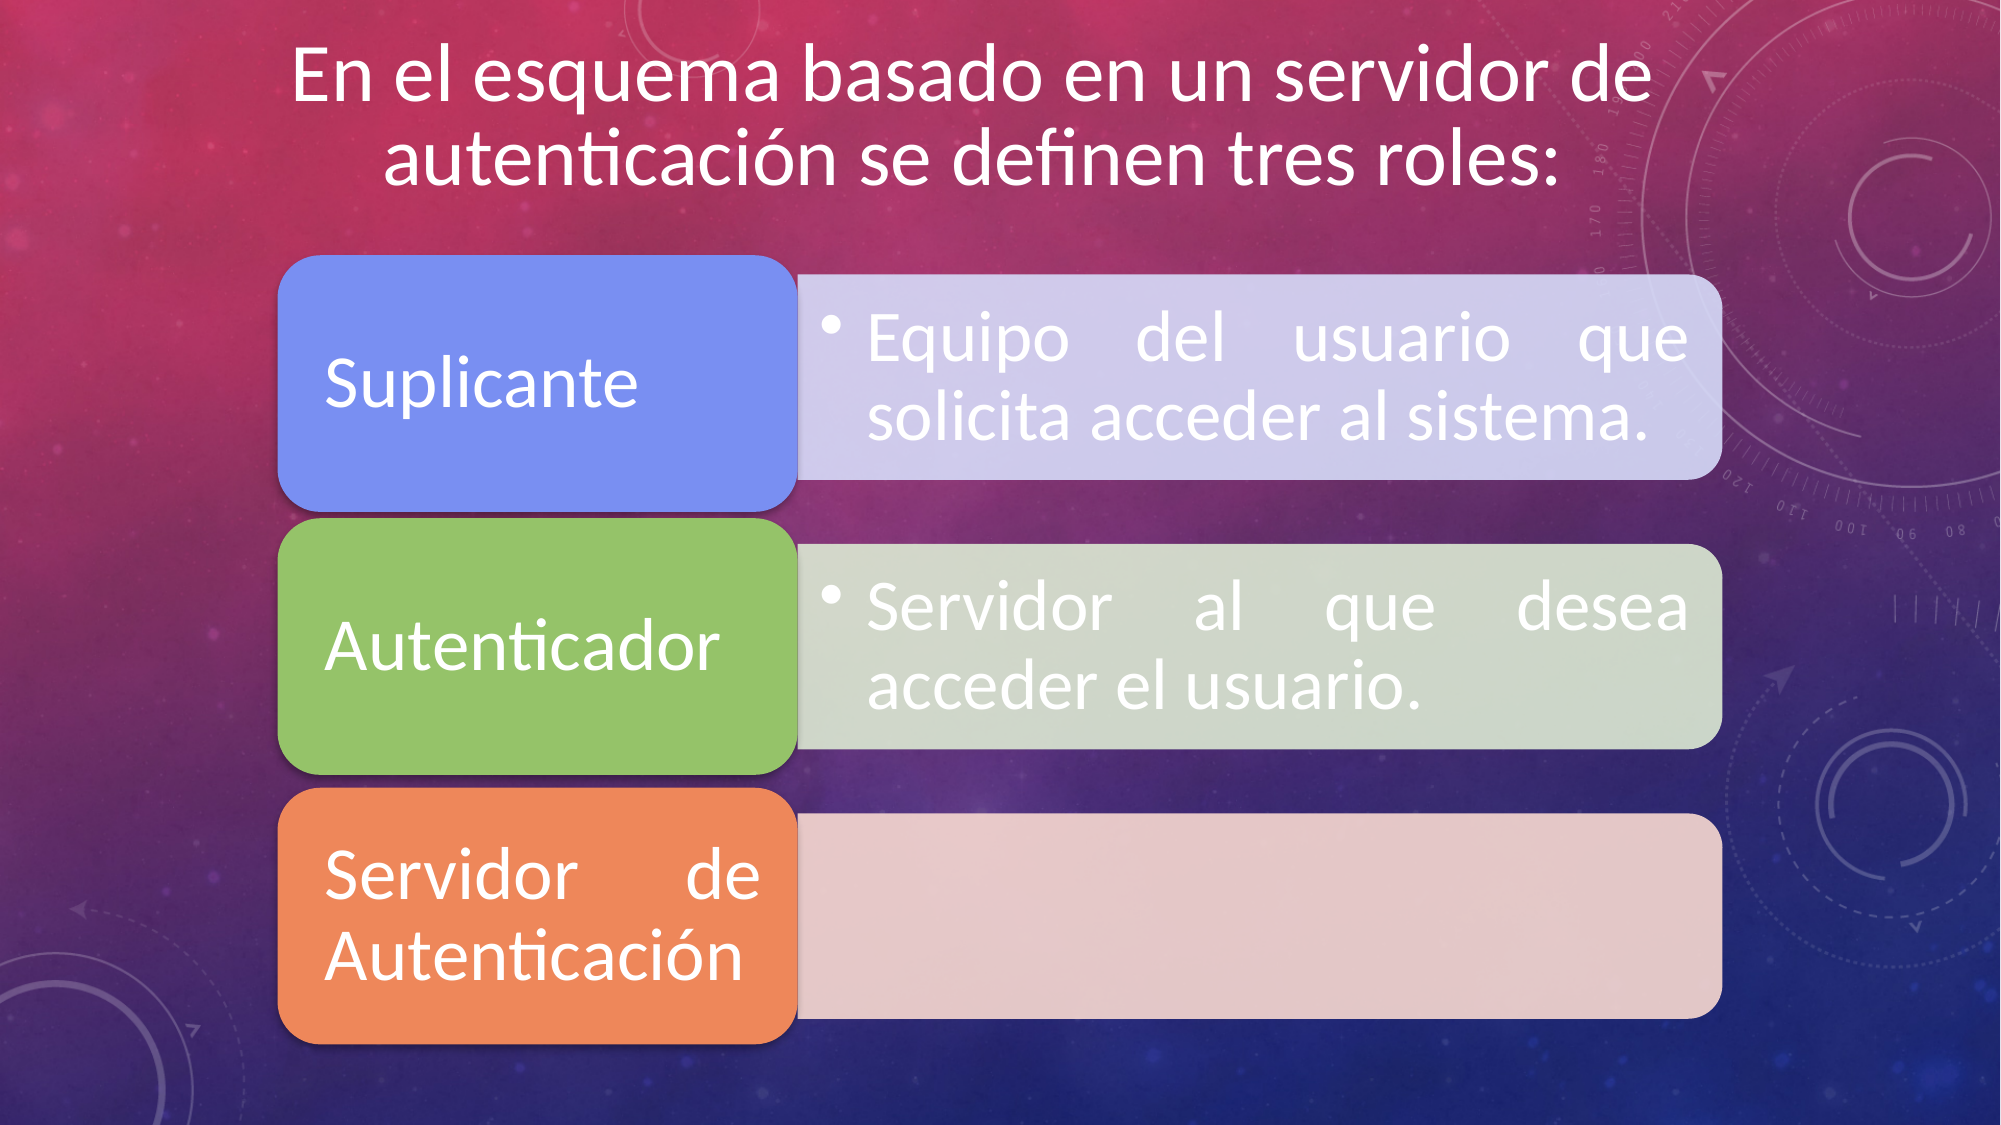

# En el esquema basado en un servidor de autenticación se definen tres roles:
Equipo del usuario que solicita acceder al sistema.
Suplicante
Servidor al que desea acceder el usuario.
Autenticador

Servidor de Autenticación